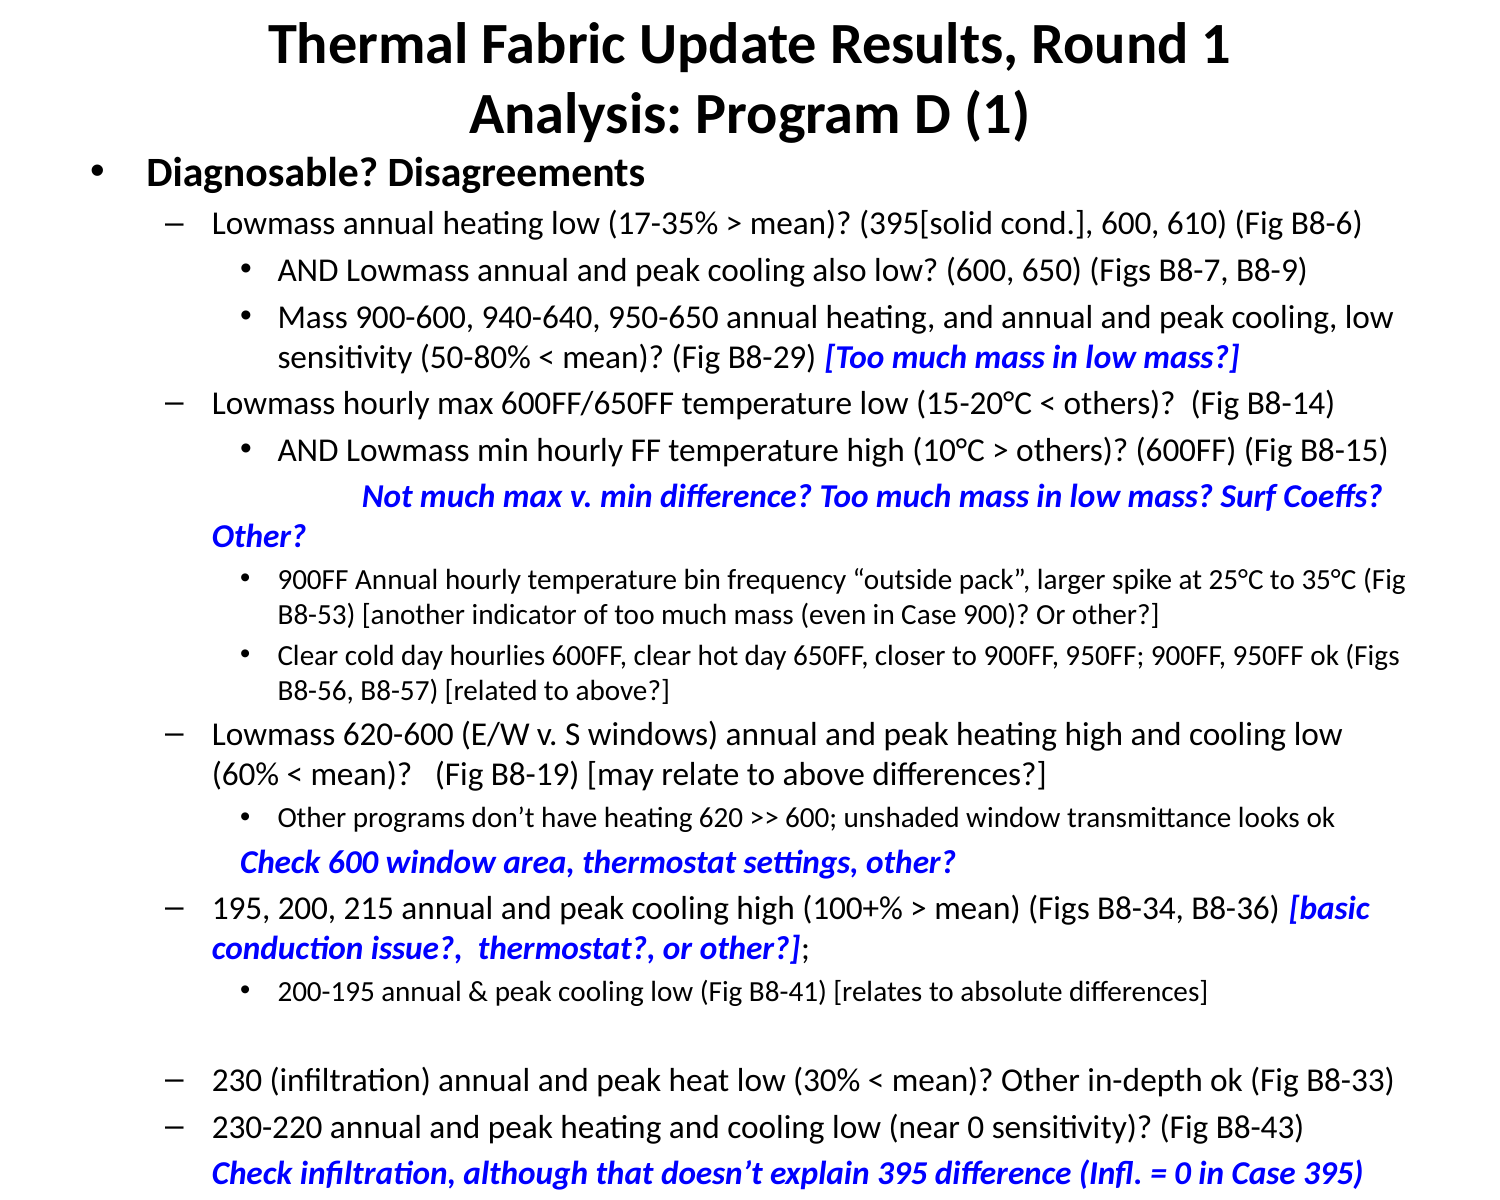

# Thermal Fabric Update Results, Round 1 Analysis: Program D (1)
Diagnosable? Disagreements
Lowmass annual heating low (17-35% > mean)? (395[solid cond.], 600, 610) (Fig B8-6)
AND Lowmass annual and peak cooling also low? (600, 650) (Figs B8-7, B8-9)
Mass 900-600, 940-640, 950-650 annual heating, and annual and peak cooling, low sensitivity (50-80% < mean)? (Fig B8-29) [Too much mass in low mass?]
Lowmass hourly max 600FF/650FF temperature low (15-20°C < others)?  (Fig B8-14)
AND Lowmass min hourly FF temperature high (10°C > others)? (600FF) (Fig B8-15)
	   	Not much max v. min difference? Too much mass in low mass? Surf Coeffs? Other?
900FF Annual hourly temperature bin frequency “outside pack”, larger spike at 25°C to 35°C (Fig B8-53) [another indicator of too much mass (even in Case 900)? Or other?]
Clear cold day hourlies 600FF, clear hot day 650FF, closer to 900FF, 950FF; 900FF, 950FF ok (Figs B8-56, B8-57) [related to above?]
Lowmass 620-600 (E/W v. S windows) annual and peak heating high and cooling low (60% < mean)?   (Fig B8-19) [may relate to above differences?]
Other programs don’t have heating 620 >> 600; unshaded window transmittance looks ok
Check 600 window area, thermostat settings, other?
195, 200, 215 annual and peak cooling high (100+% > mean) (Figs B8-34, B8-36) [basic conduction issue?,  thermostat?, or other?];
200-195 annual & peak cooling low (Fig B8-41) [relates to absolute differences]

230 (infiltration) annual and peak heat low (30% < mean)? Other in-depth ok (Fig B8-33)
230-220 annual and peak heating and cooling low (near 0 sensitivity)? (Fig B8-43)
	Check infiltration, although that doesn’t explain 395 difference (Infl. = 0 in Case 395)